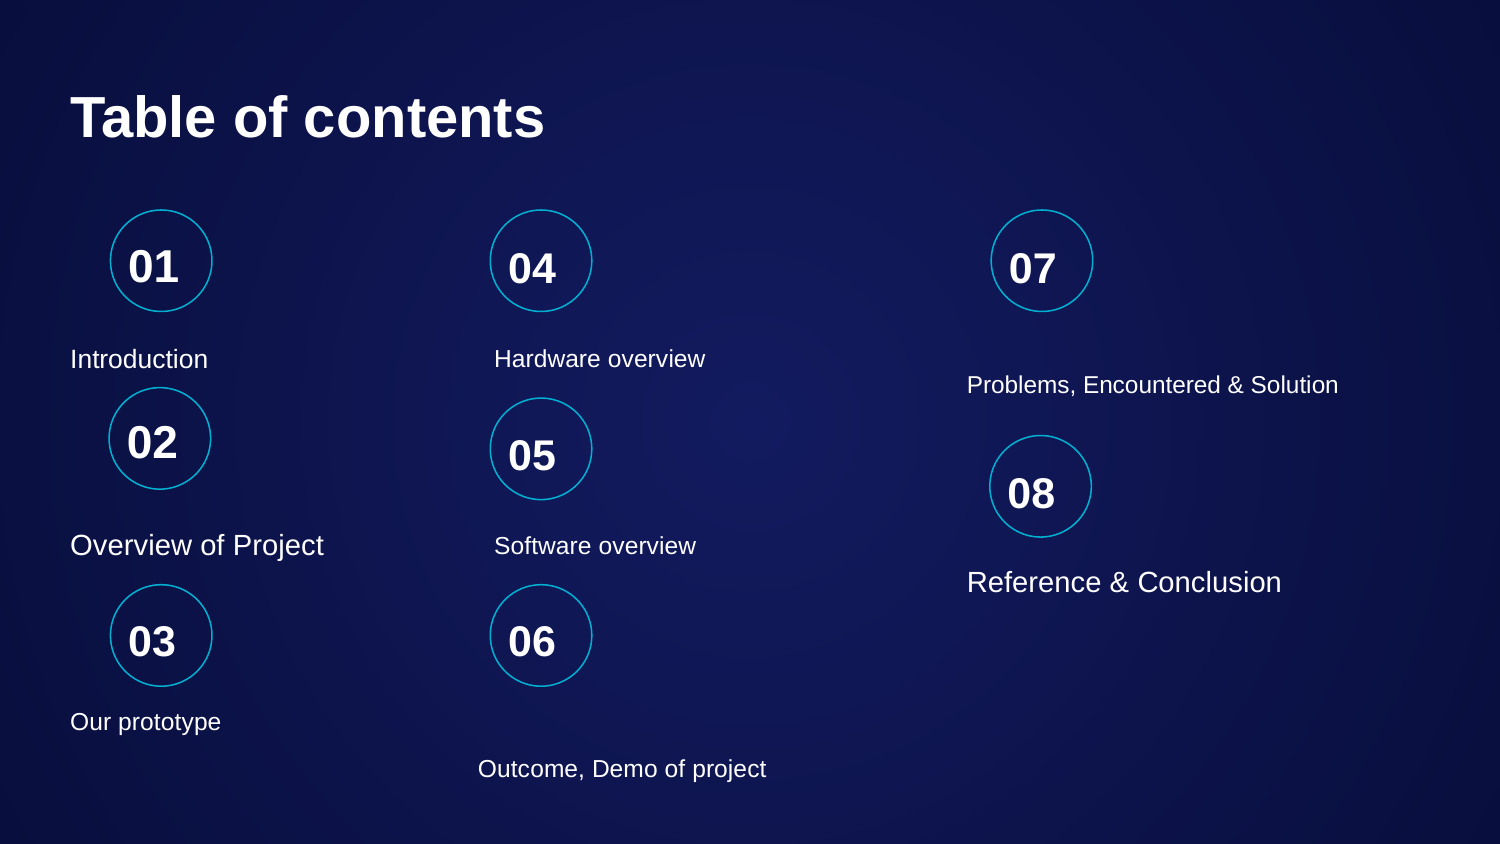

# Table of contents

01
04
07
Hardware overview
Introduction
Problems, Encountered & Solution

02
05

08
Software overview
Overview of Project
Reference & Conclusion

03
06
Our prototype
Outcome, Demo of project